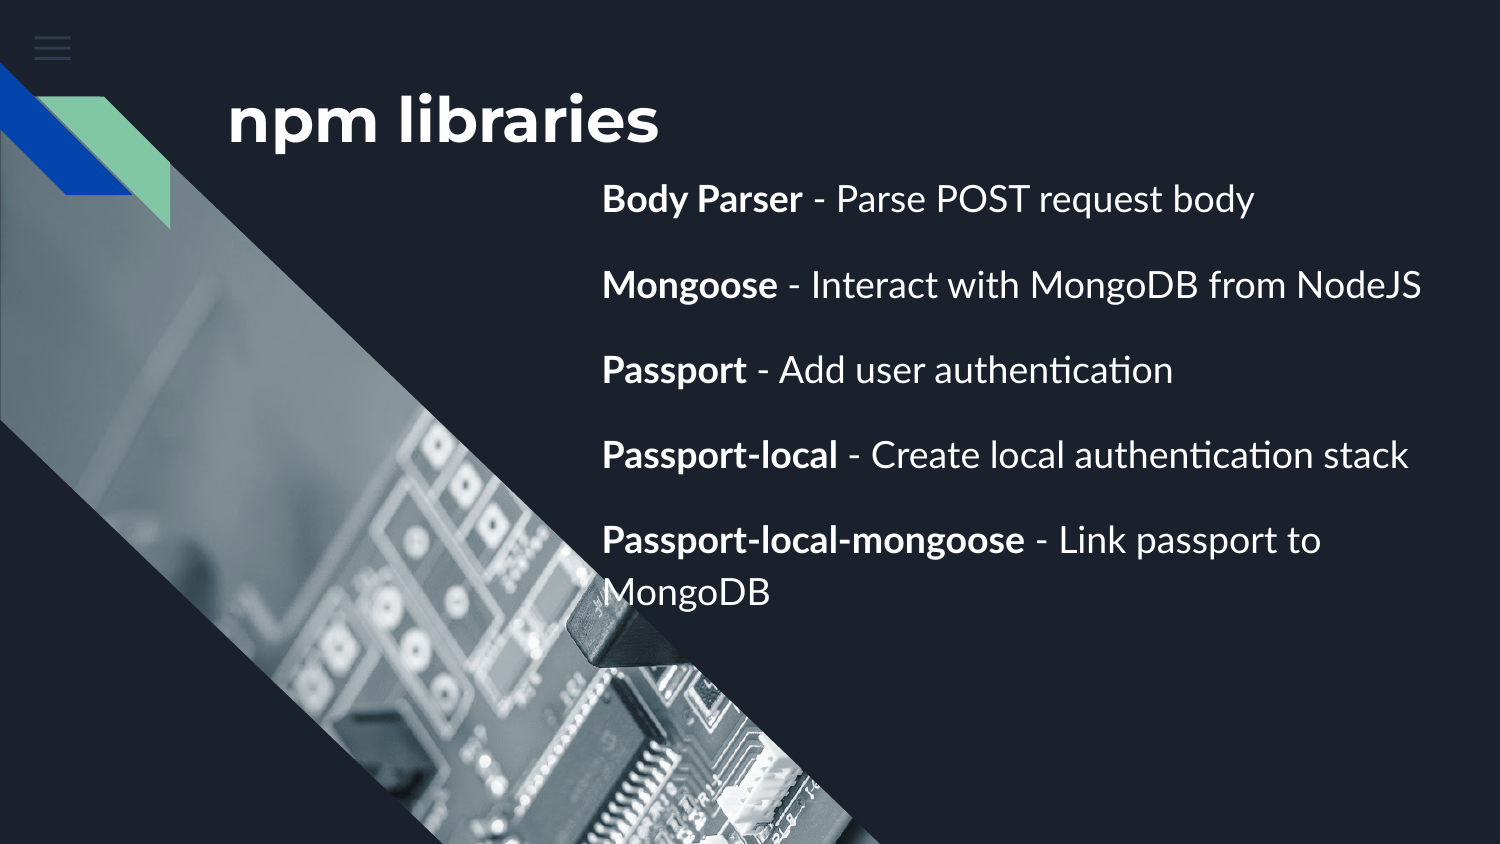

# npm libraries
Body Parser - Parse POST request body
Mongoose - Interact with MongoDB from NodeJS
Passport - Add user authentication
Passport-local - Create local authentication stack
Passport-local-mongoose - Link passport to MongoDB